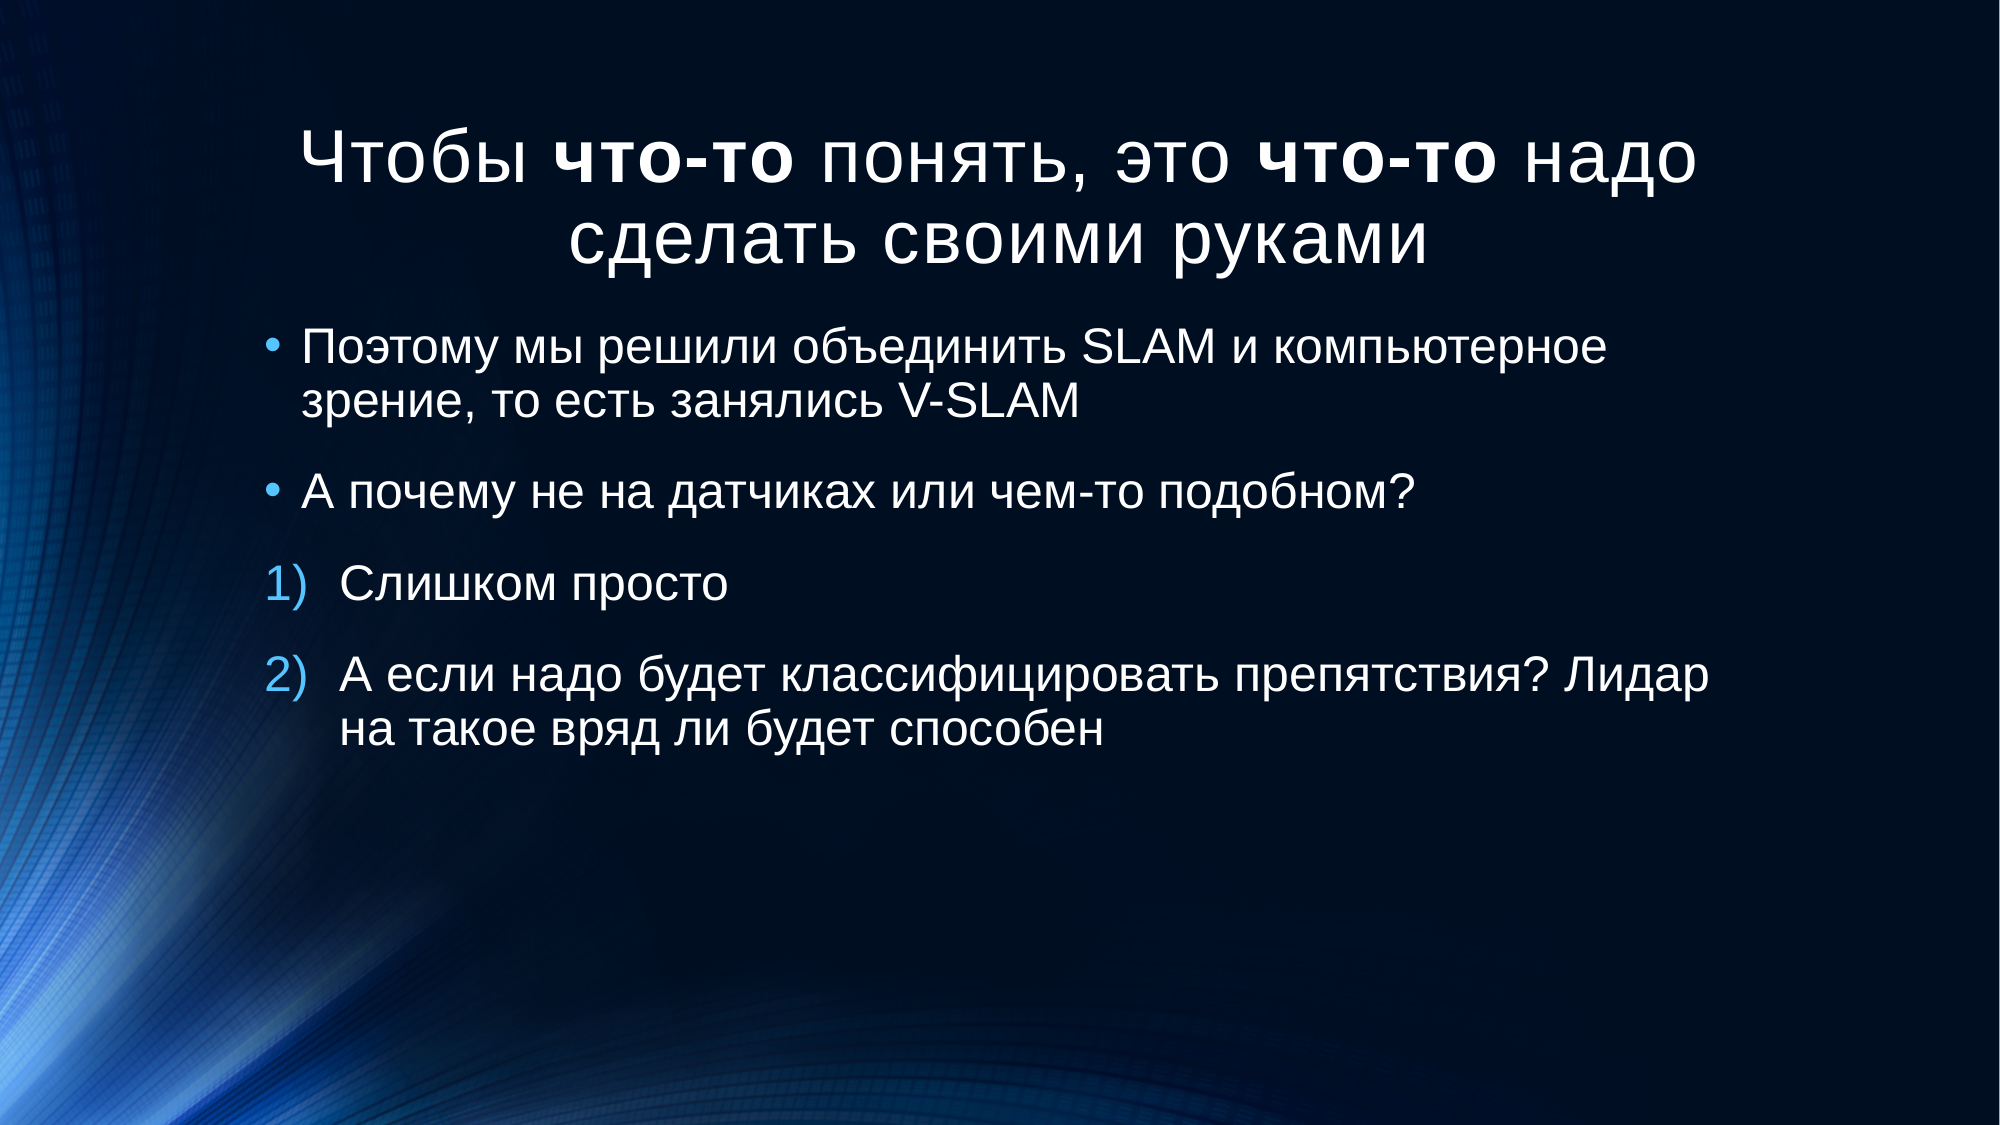

# Чтобы что-то понять, это что-то надо сделать своими руками
Поэтому мы решили объединить SLAM и компьютерное зрение, то есть занялись V-SLAM
А почему не на датчиках или чем-то подобном?
Слишком просто
А если надо будет классифицировать препятствия? Лидар на такое вряд ли будет способен